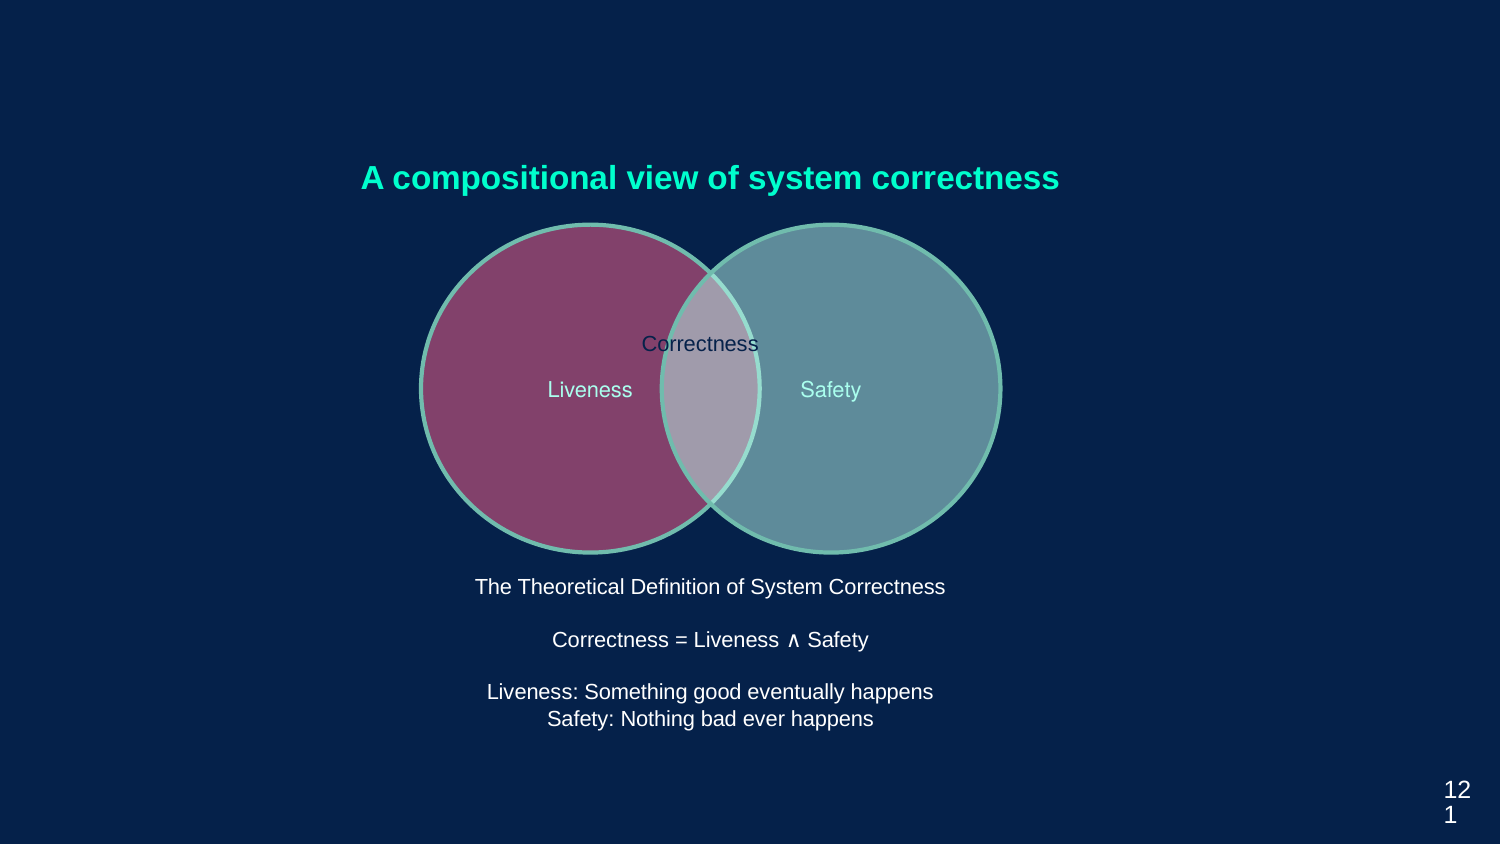

# A compositional view of system correctness
Liveness
Safety
Correctness
The Theoretical Definition of System Correctness

Correctness = Liveness ∧ Safety

Liveness: Something good eventually happens
Safety: Nothing bad ever happens
121